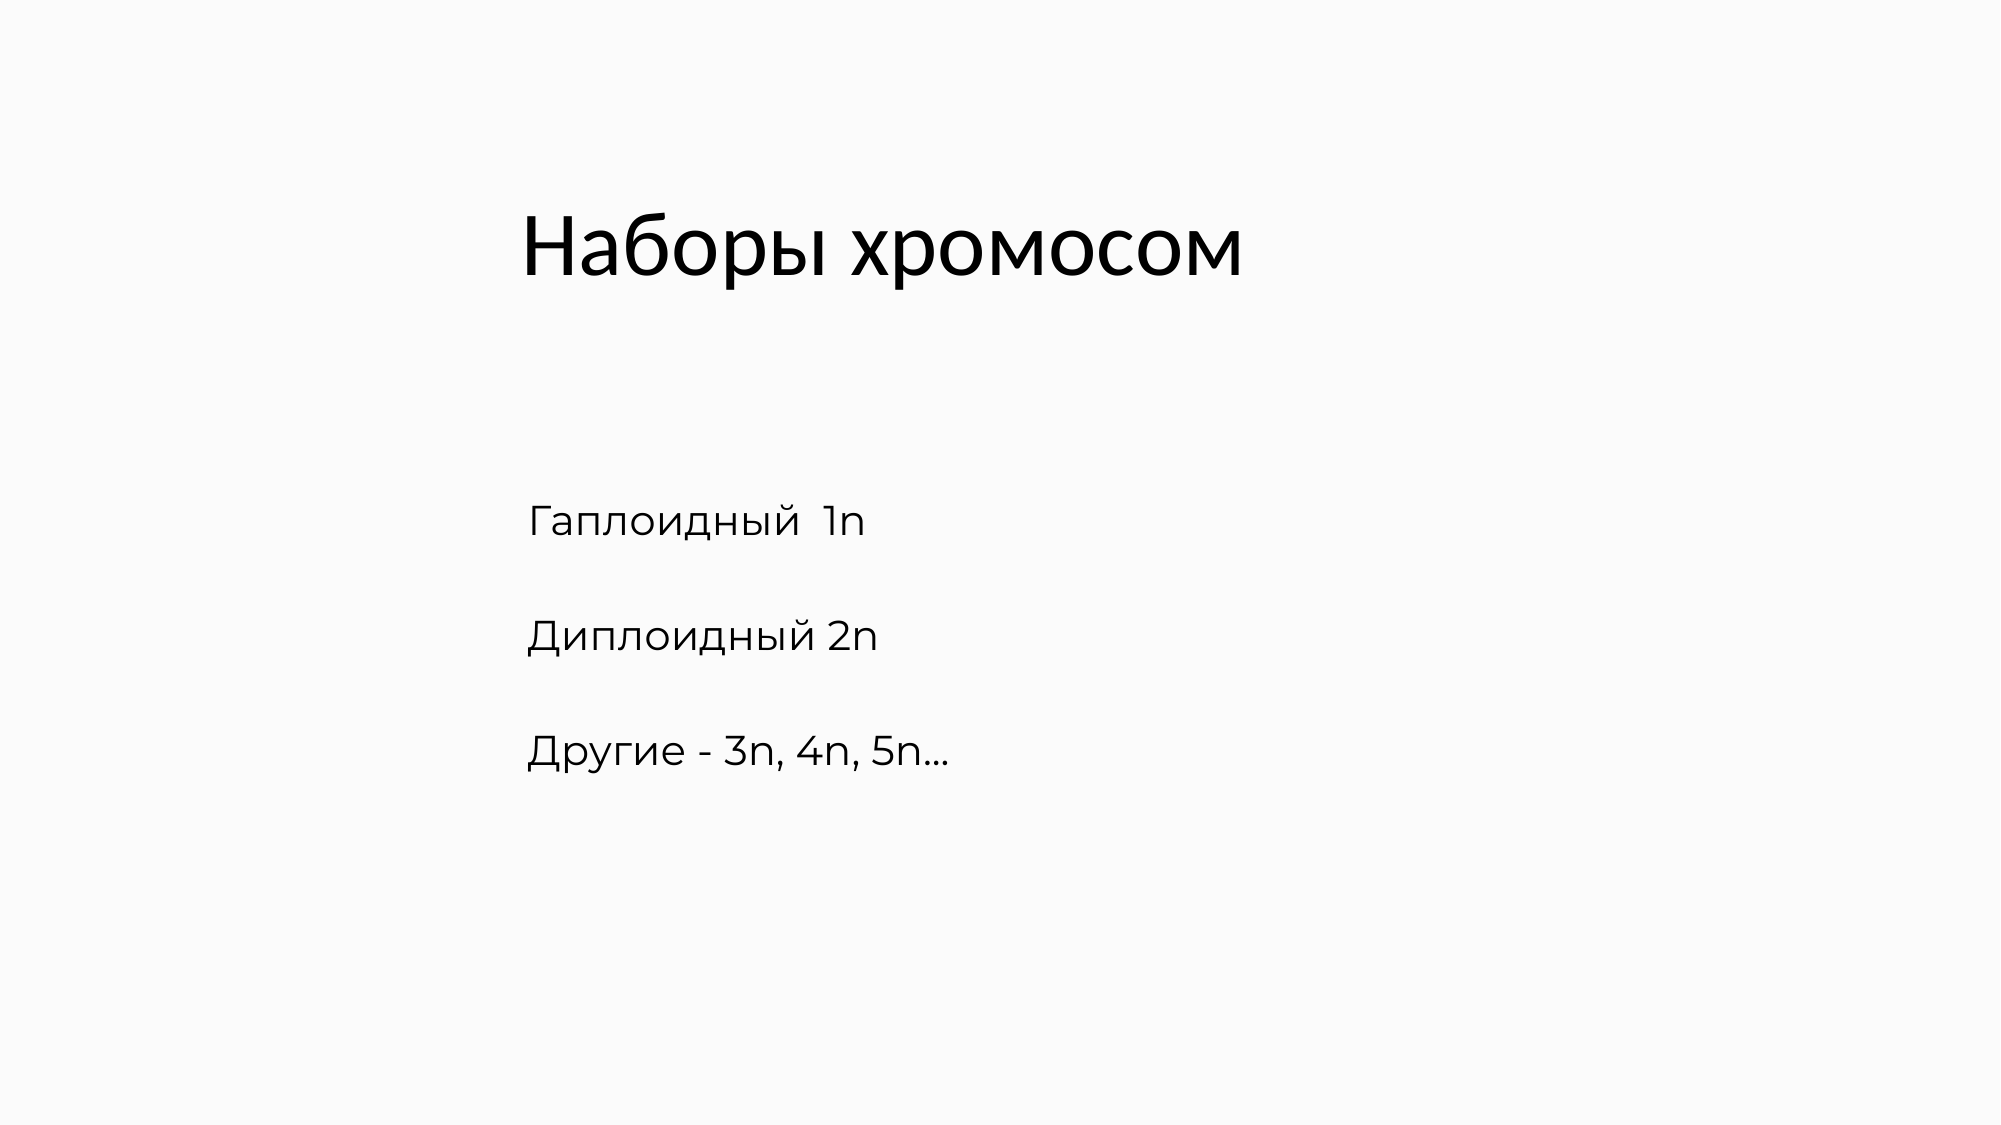

# Наборы хромосом
Гаплоидный  1n

Диплоидный 2n

Другие - 3n, 4n, 5n...